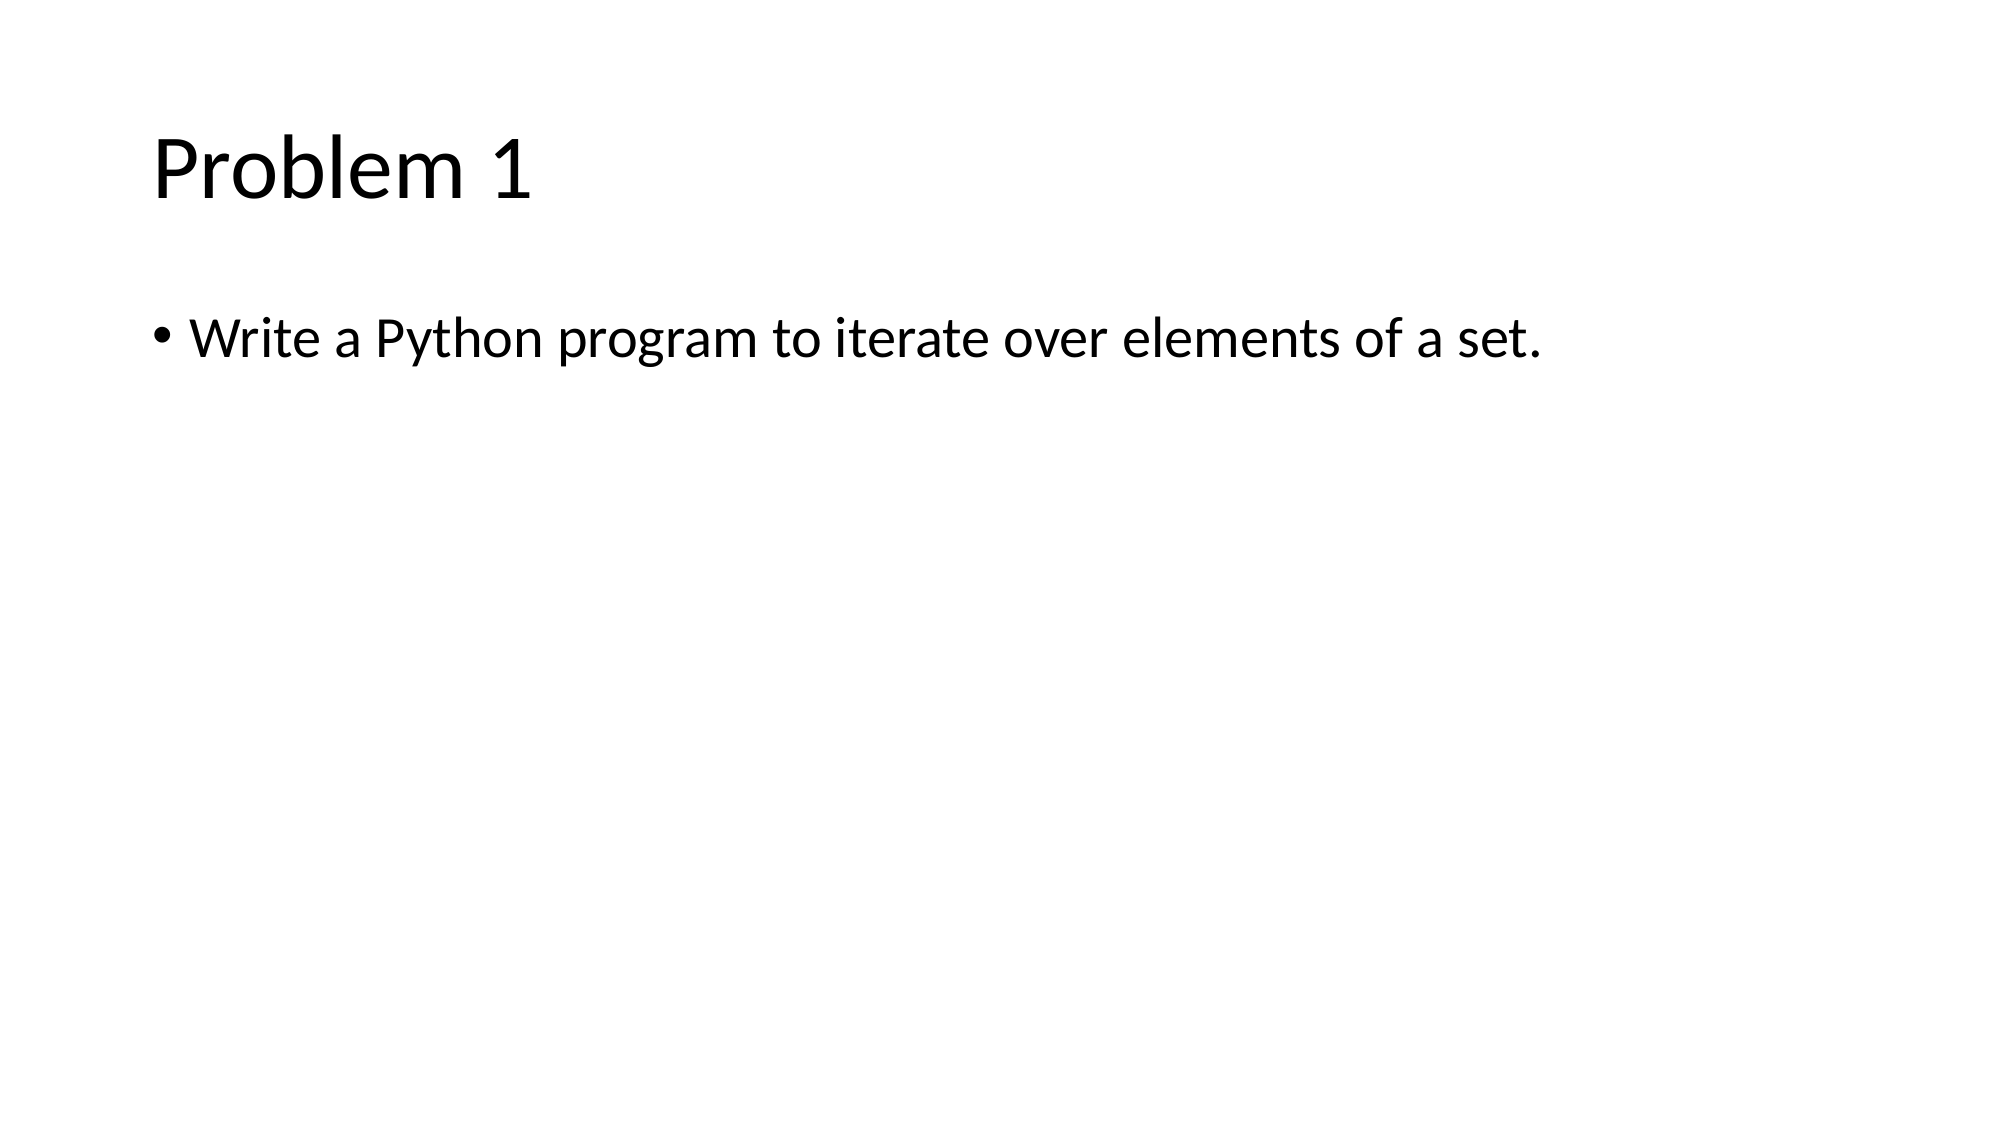

# Problem 1
Write a Python program to iterate over elements of a set.